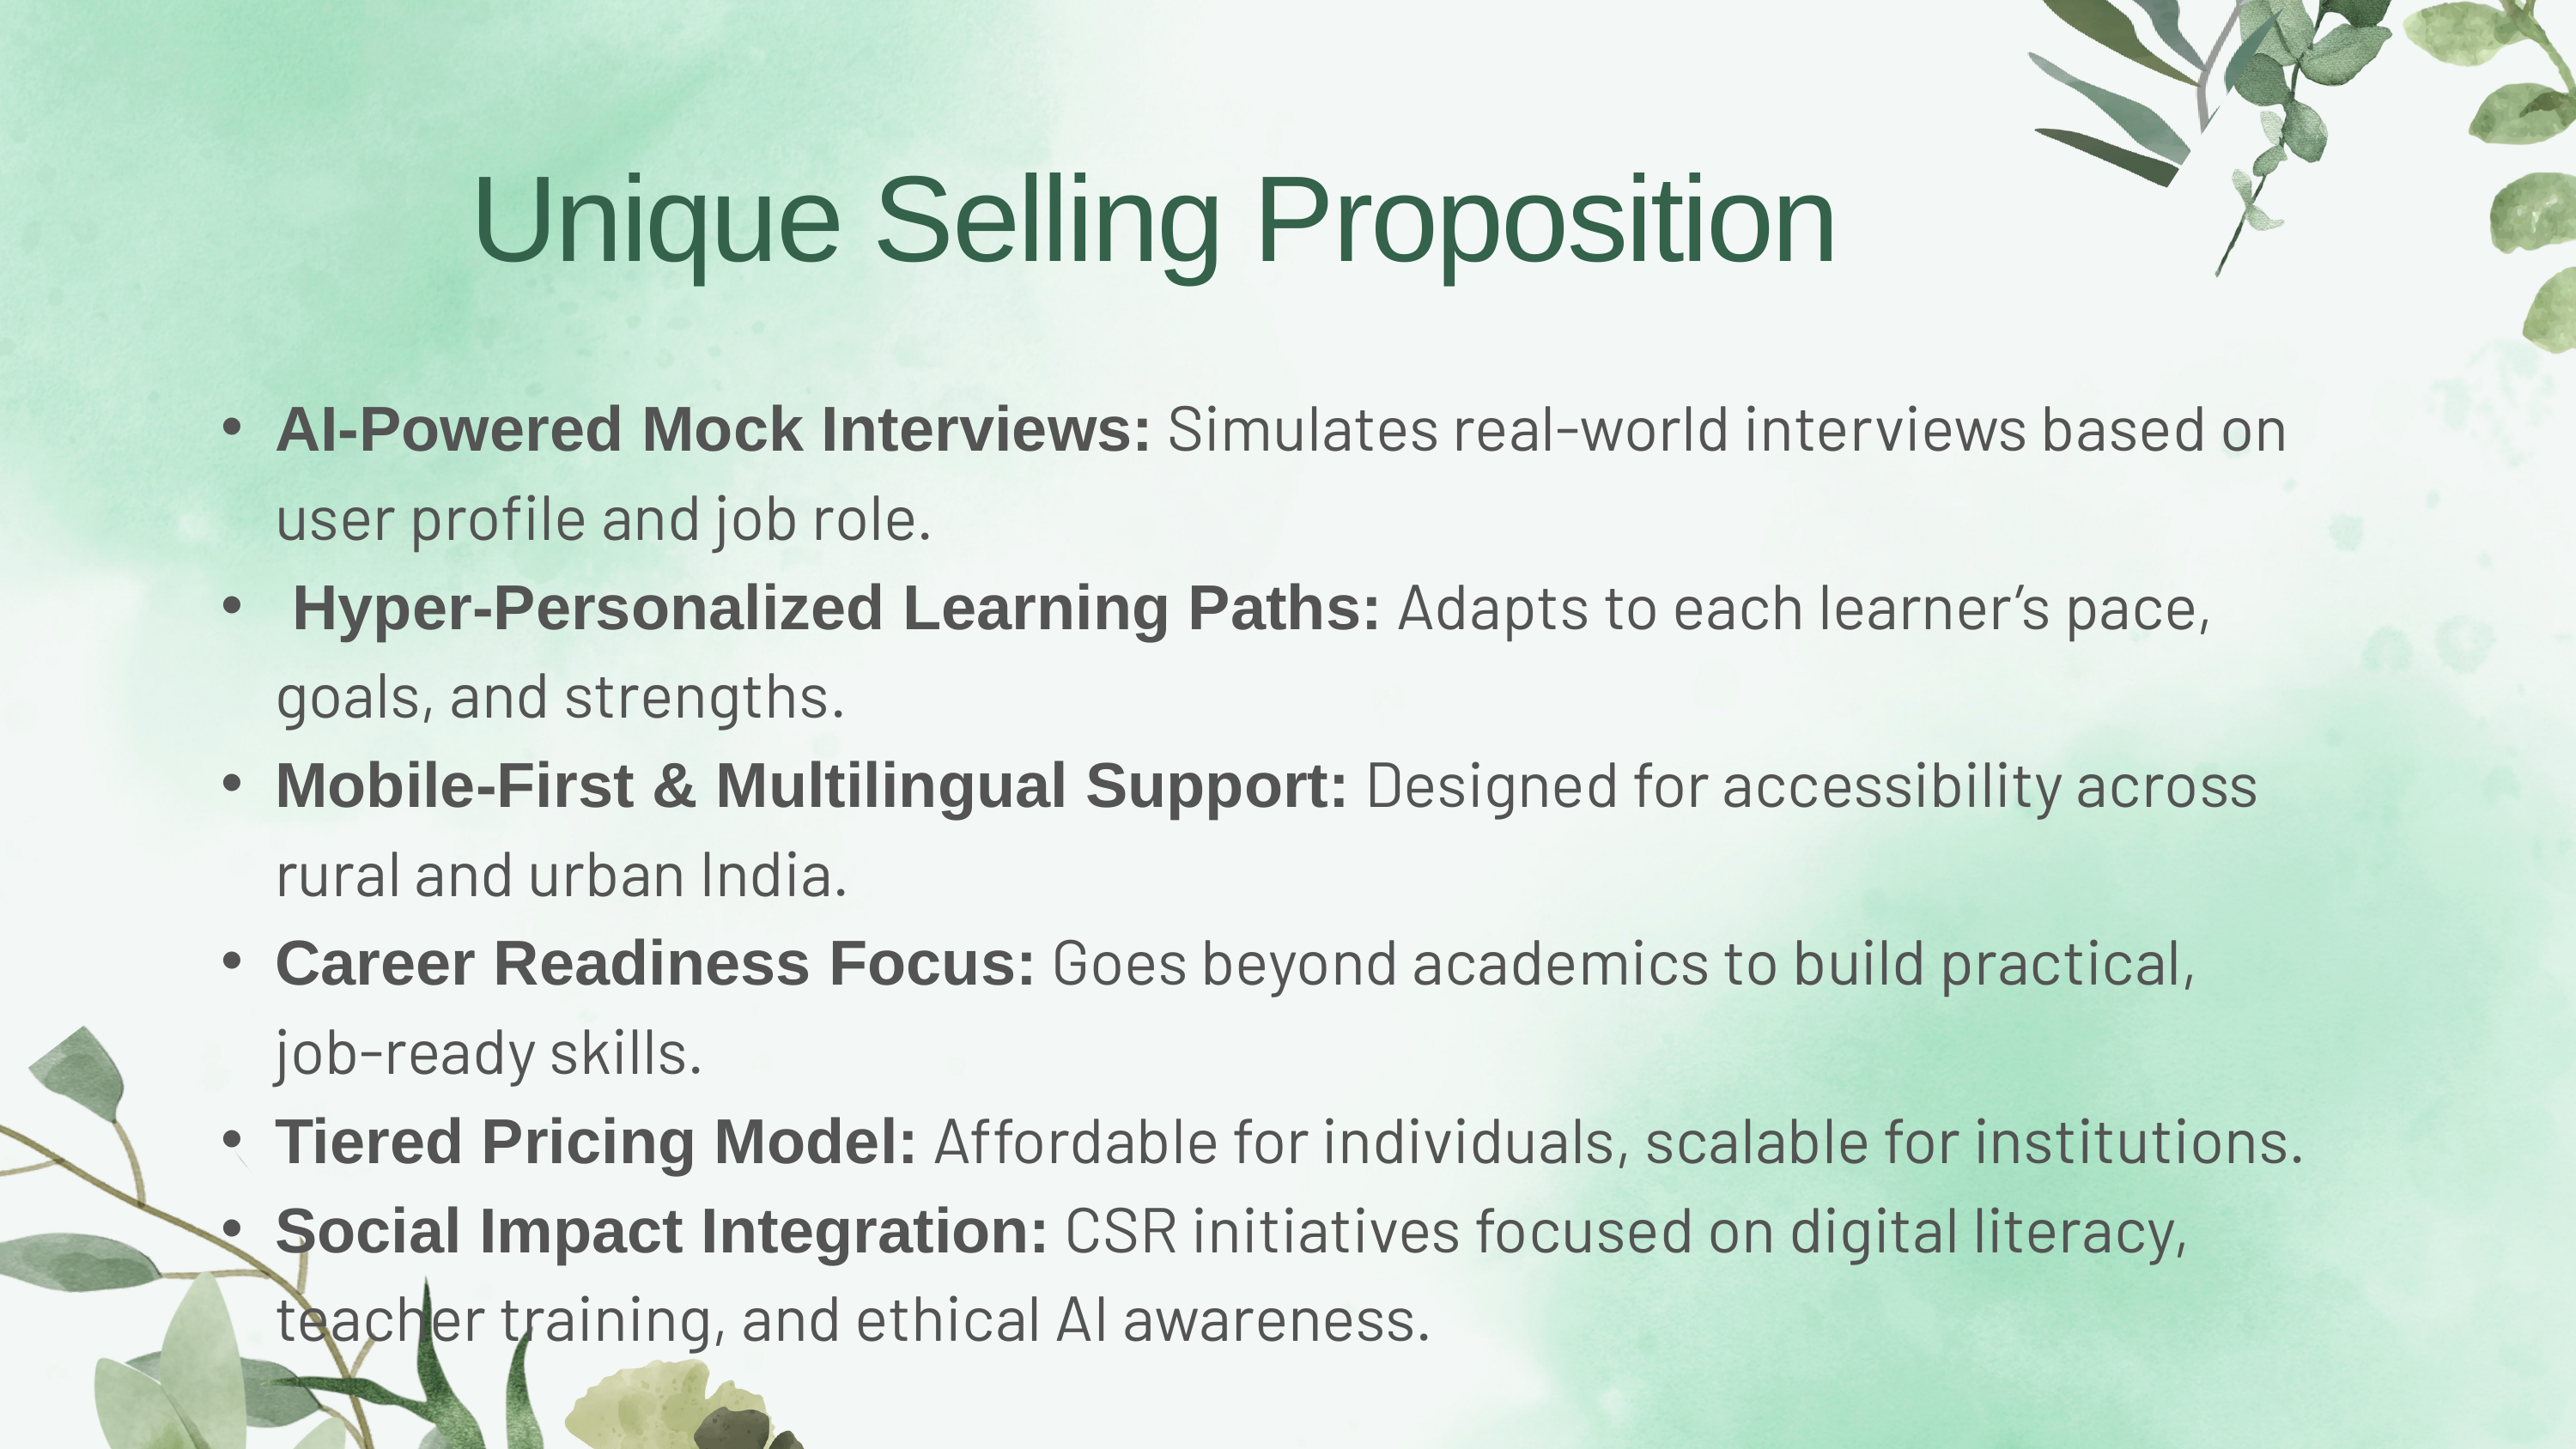

Unique Selling Proposition
AI-Powered Mock Interviews: Simulates real-world interviews based on user profile and job role.
 Hyper-Personalized Learning Paths: Adapts to each learner’s pace, goals, and strengths.
Mobile-First & Multilingual Support: Designed for accessibility across rural and urban India.
Career Readiness Focus: Goes beyond academics to build practical, job-ready skills.
Tiered Pricing Model: Affordable for individuals, scalable for institutions.
Social Impact Integration: CSR initiatives focused on digital literacy, teacher training, and ethical AI awareness.